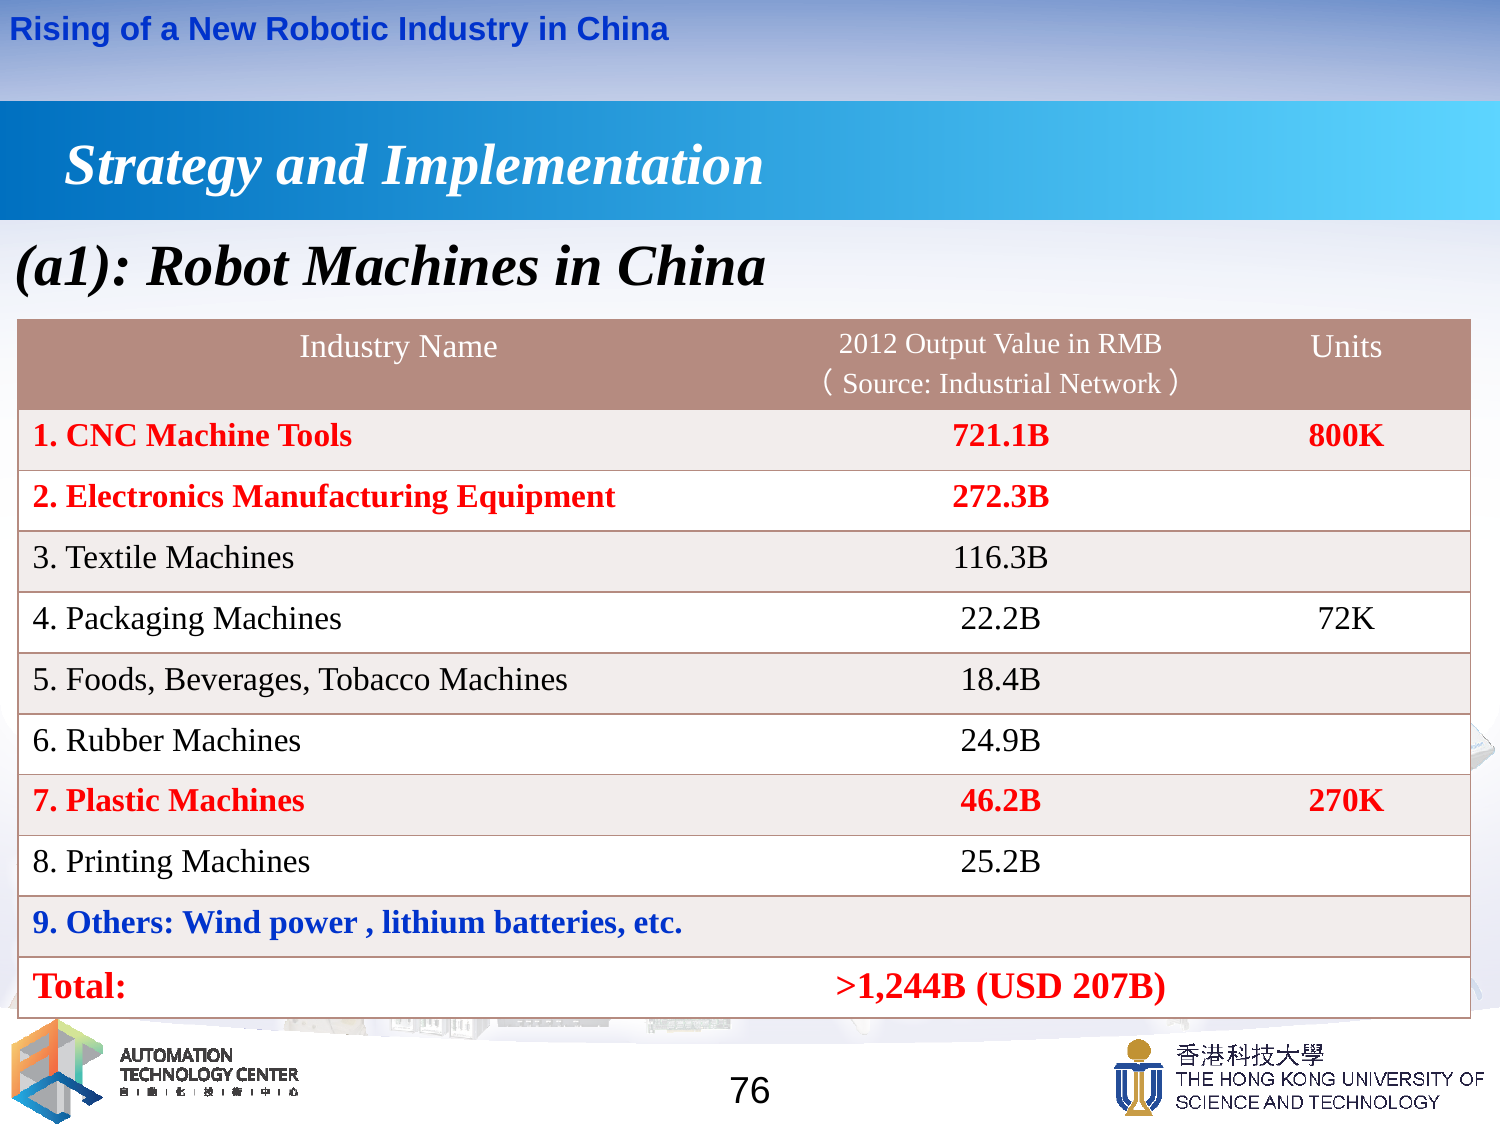

# Strategy and Implementation
(a1): Robot Machines in China
| Industry Name | 2012 Output Value in RMB （Source: Industrial Network） | Units |
| --- | --- | --- |
| 1. CNC Machine Tools | 721.1B | 800K |
| 2. Electronics Manufacturing Equipment | 272.3B |  |
| 3. Textile Machines | 116.3B |  |
| 4. Packaging Machines | 22.2B | 72K |
| 5. Foods, Beverages, Tobacco Machines | 18.4B |  |
| 6. Rubber Machines | 24.9B |  |
| 7. Plastic Machines | 46.2B | 270K |
| 8. Printing Machines | 25.2B |  |
| 9. Others: Wind power , lithium batteries, etc. |  |  |
| Total: | >1,244B (USD 207B) |  |